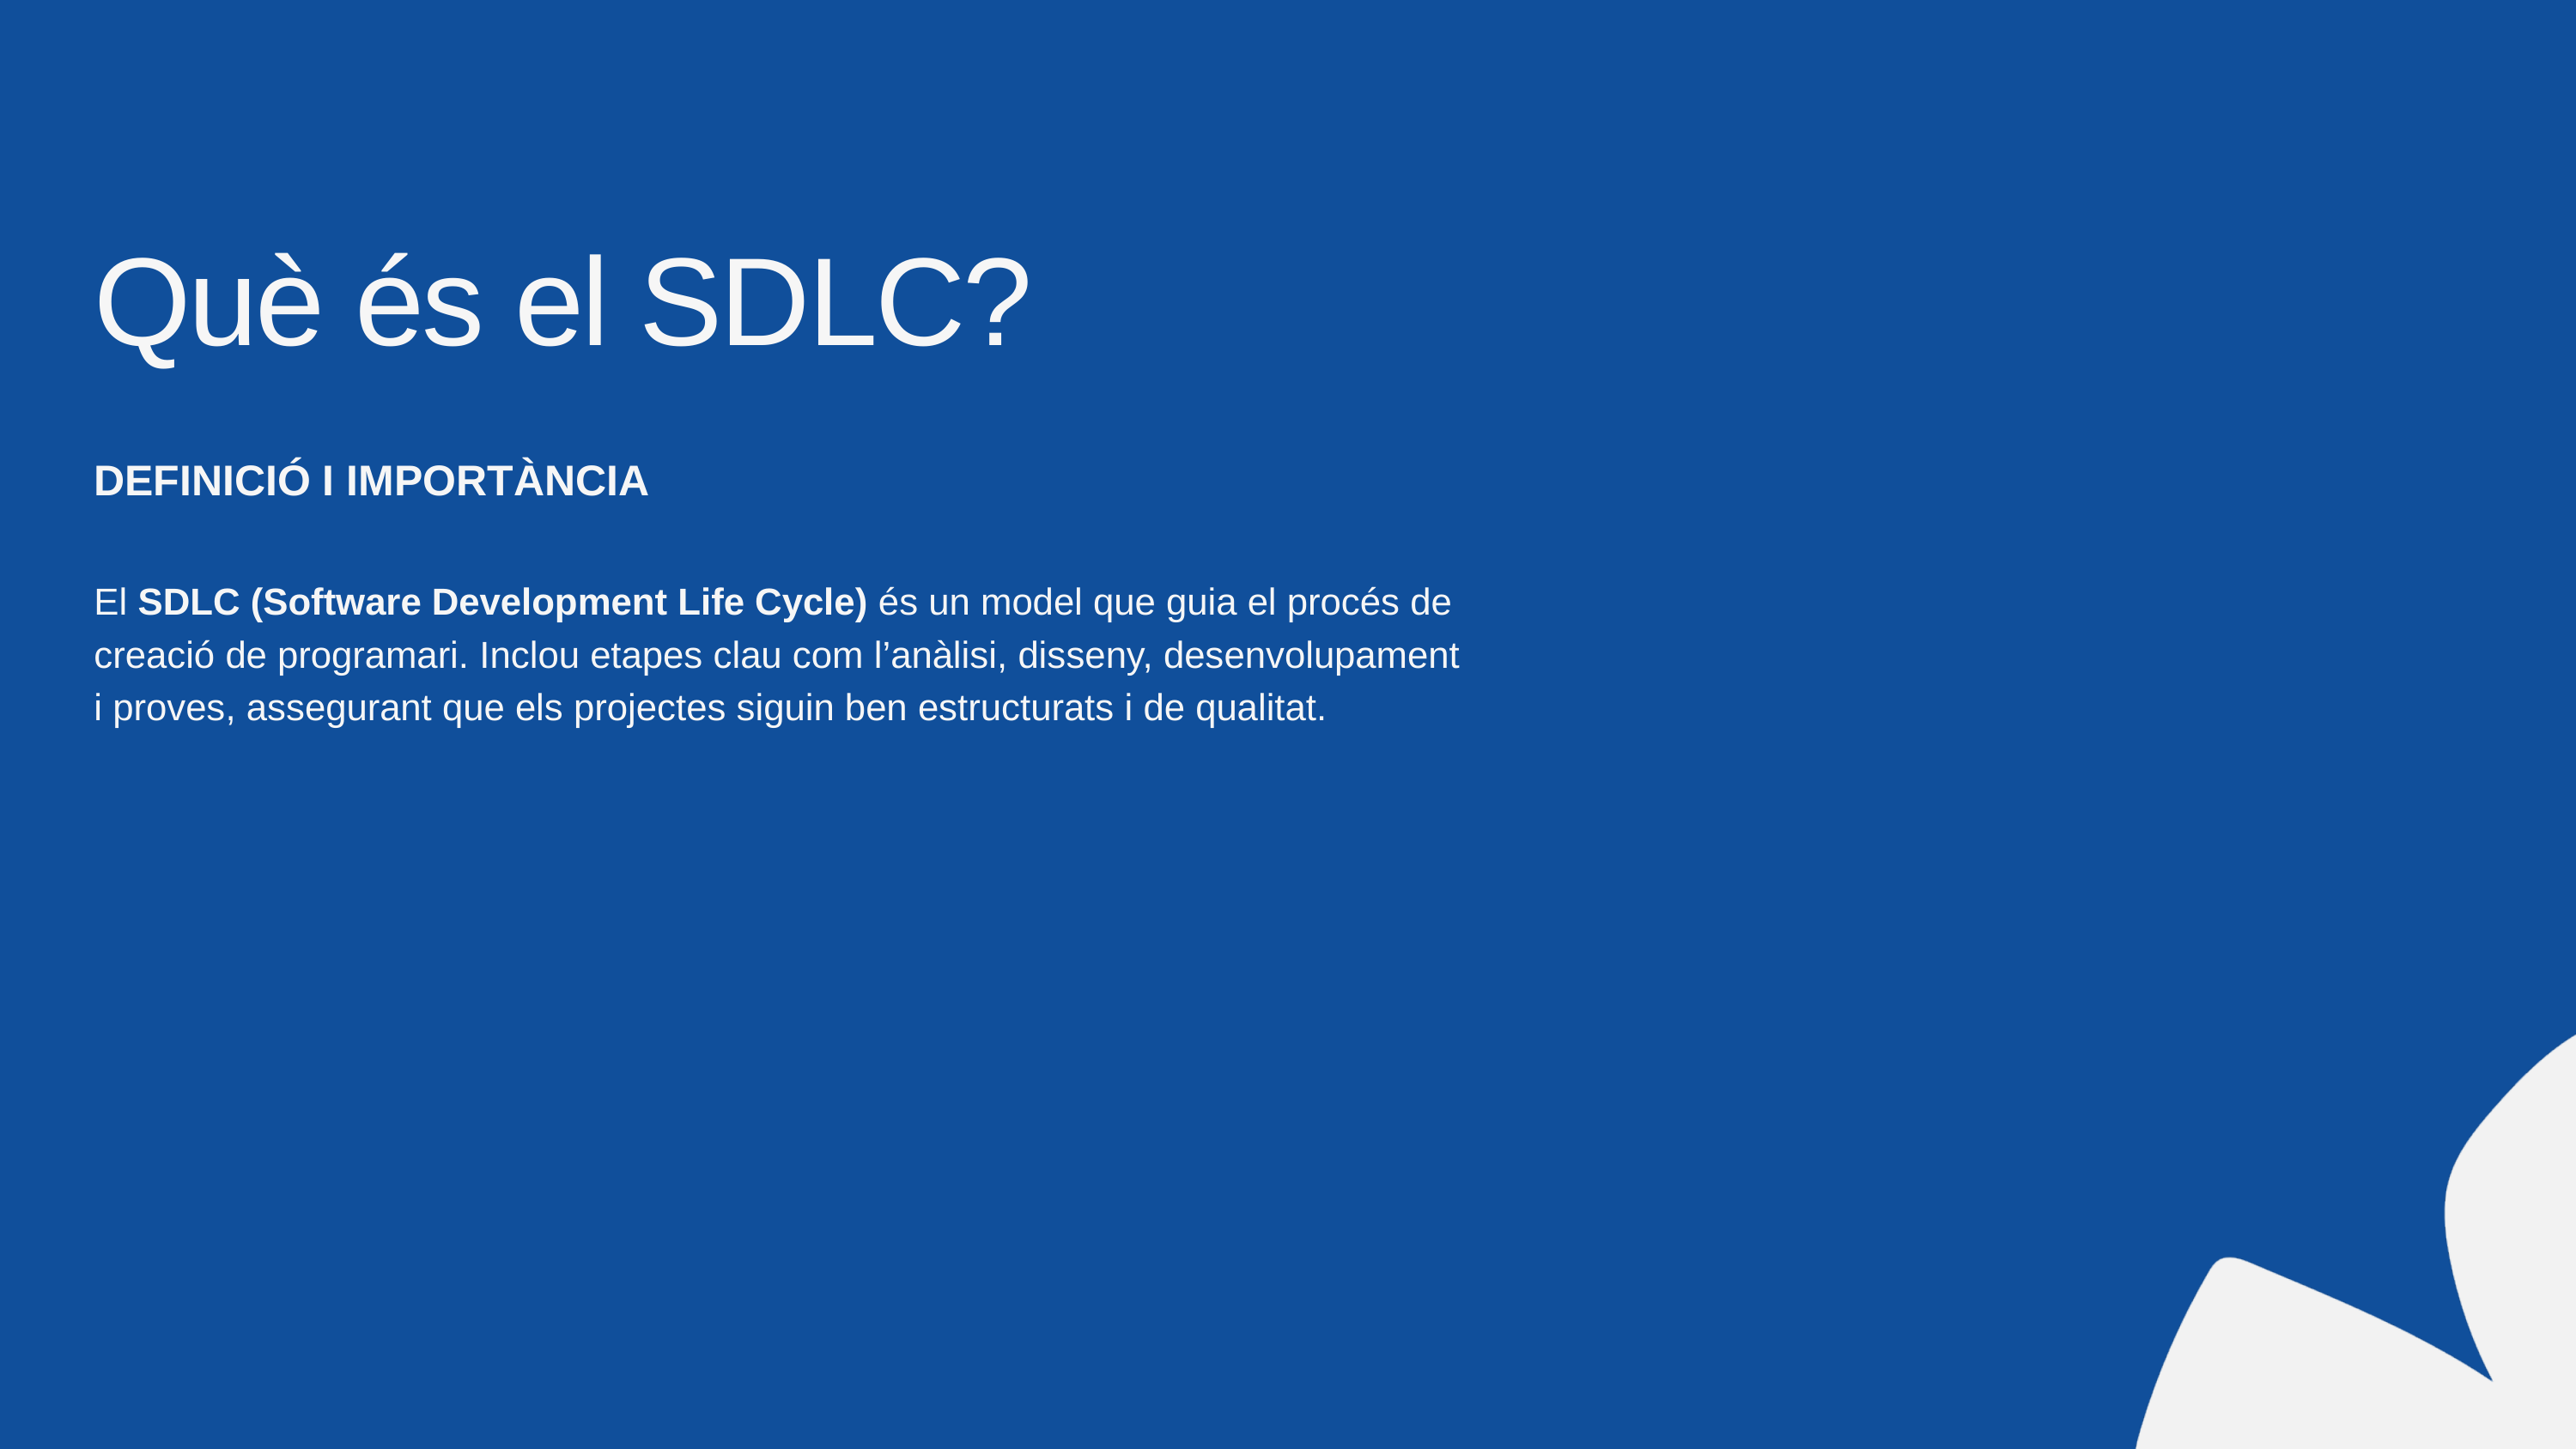

Què és el SDLC?
DEFINICIÓ I IMPORTÀNCIA
El SDLC (Software Development Life Cycle) és un model que guia el procés de creació de programari. Inclou etapes clau com l’anàlisi, disseny, desenvolupament i proves, assegurant que els projectes siguin ben estructurats i de qualitat.